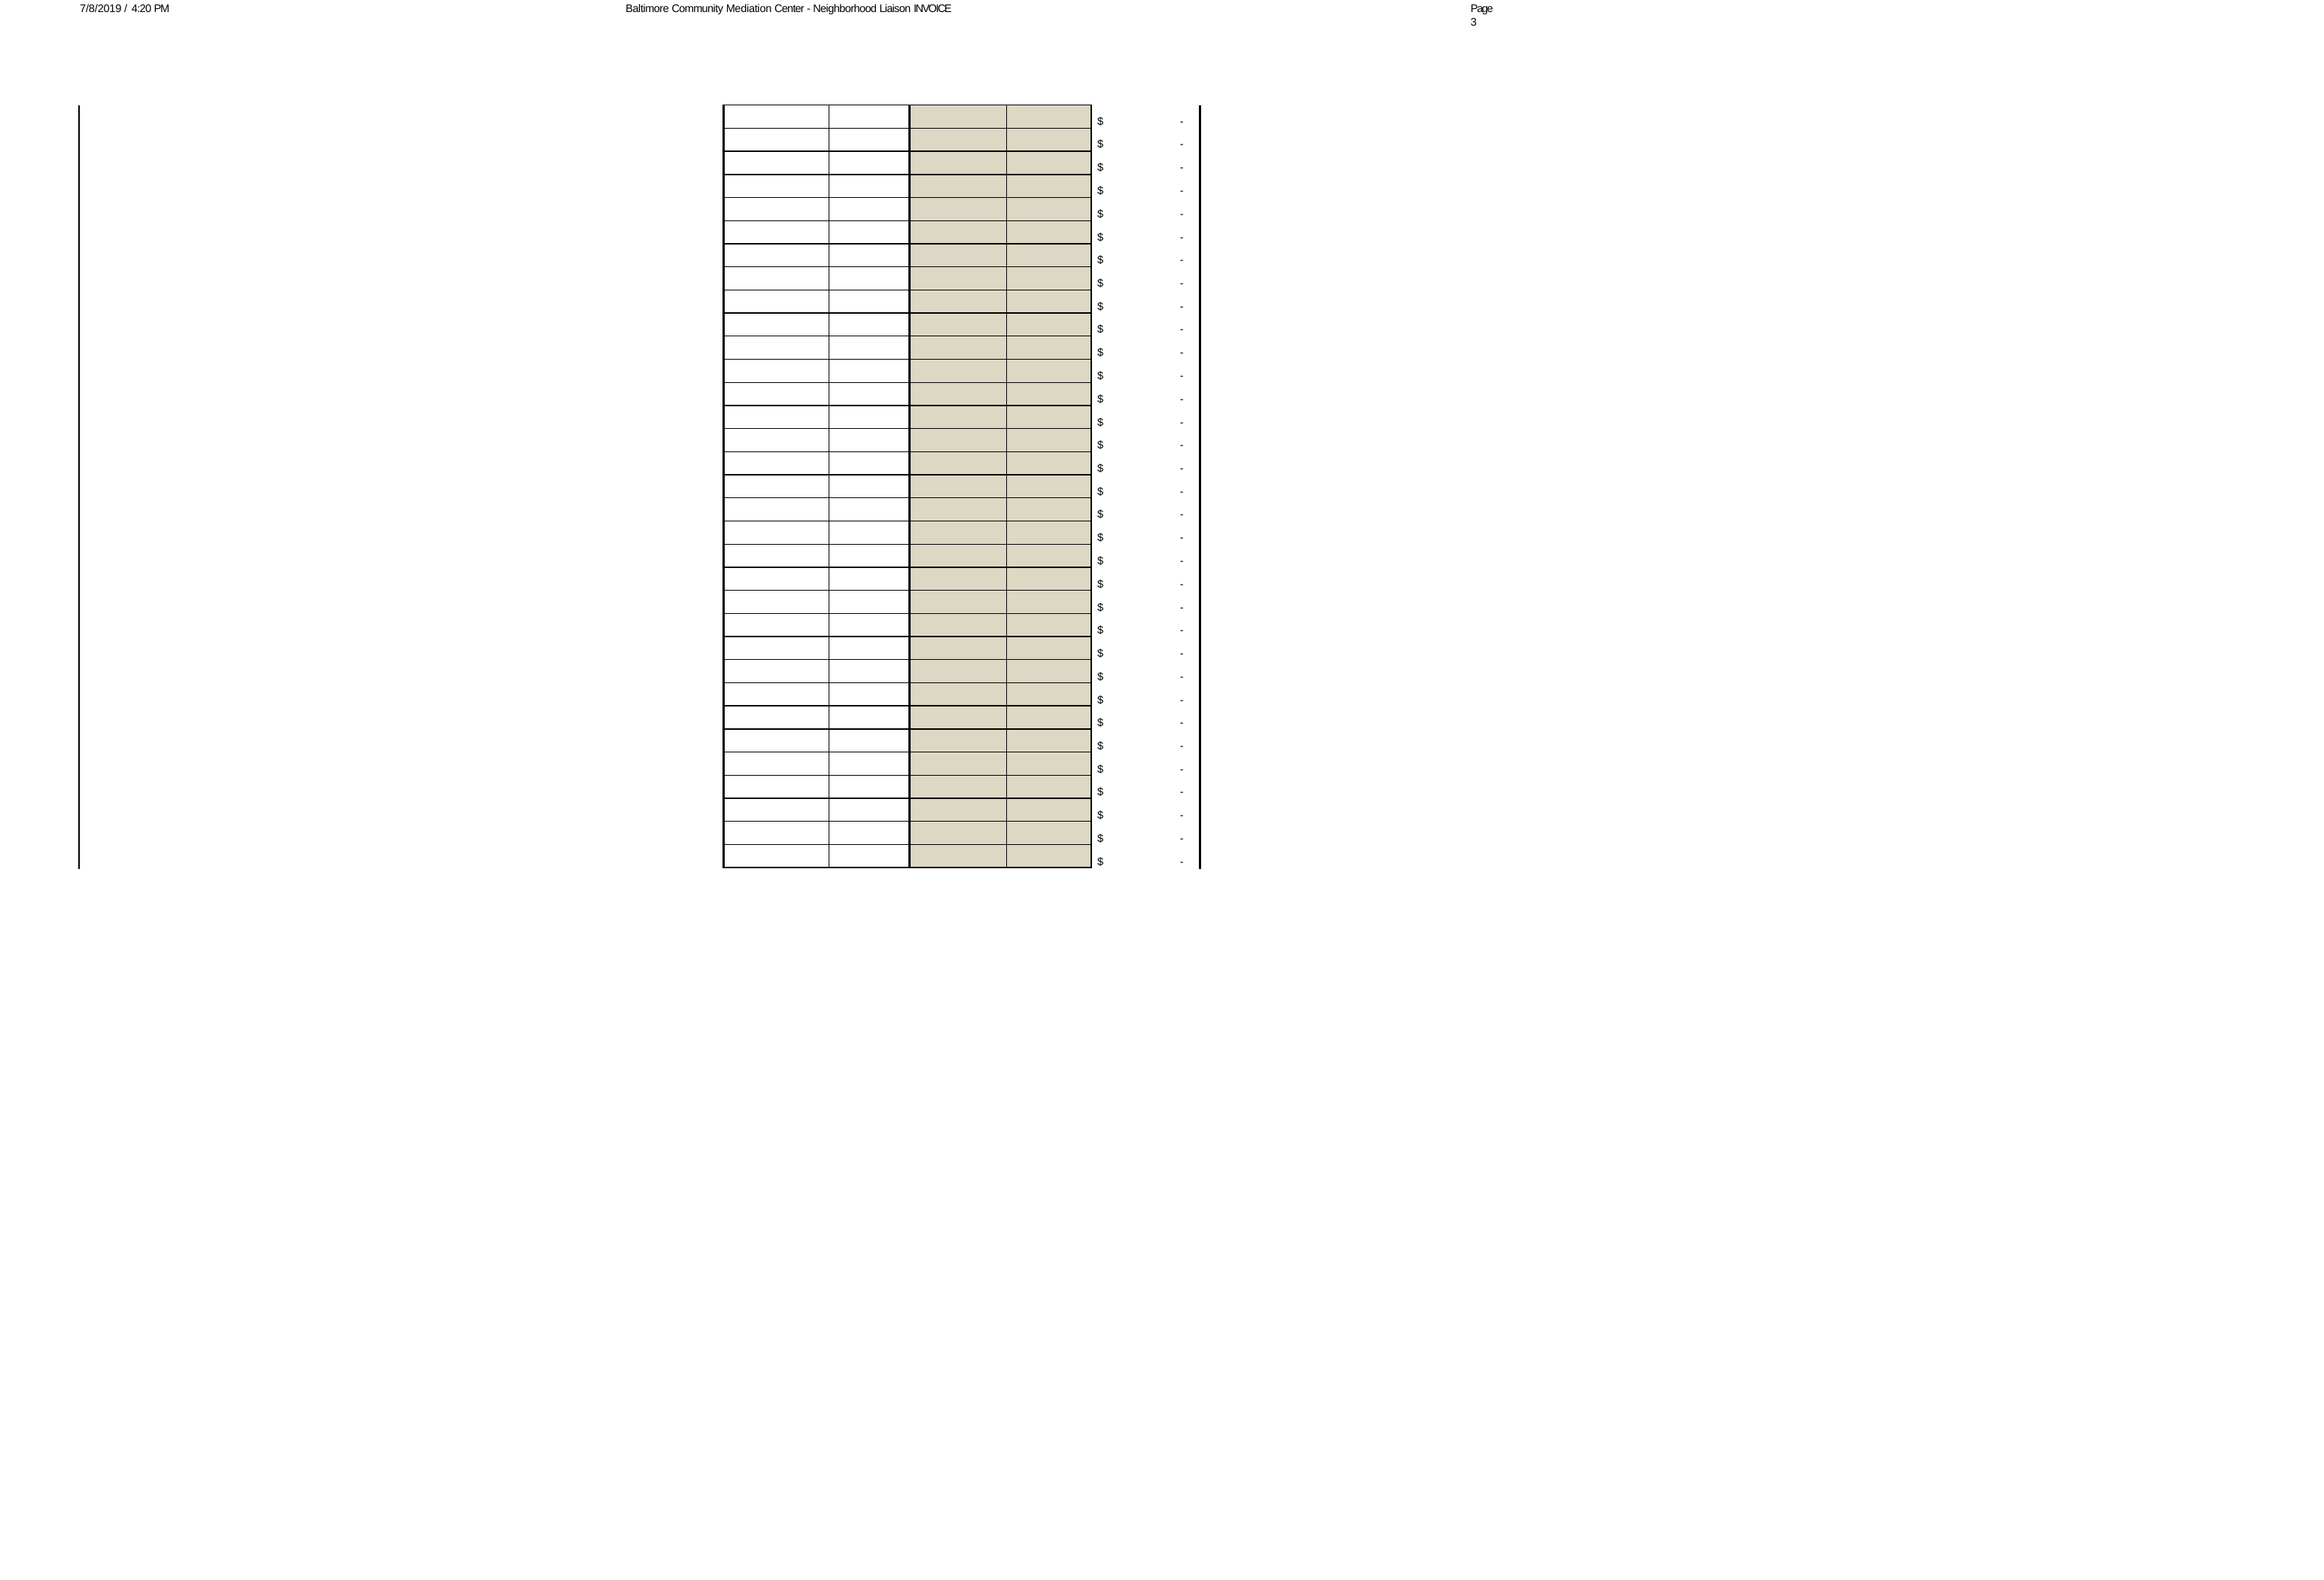

7/8/2019 / 4:20 PM
Baltimore Community Mediation Center - Neighborhood Liaison INVOICE
Page 3
|  |  |  |  |
| --- | --- | --- | --- |
|  |  |  |  |
|  |  |  |  |
|  |  |  |  |
|  |  |  |  |
|  |  |  |  |
|  |  |  |  |
|  |  |  |  |
|  |  |  |  |
|  |  |  |  |
|  |  |  |  |
|  |  |  |  |
|  |  |  |  |
|  |  |  |  |
|  |  |  |  |
|  |  |  |  |
|  |  |  |  |
|  |  |  |  |
|  |  |  |  |
|  |  |  |  |
|  |  |  |  |
|  |  |  |  |
|  |  |  |  |
|  |  |  |  |
|  |  |  |  |
|  |  |  |  |
|  |  |  |  |
|  |  |  |  |
|  |  |  |  |
|  |  |  |  |
|  |  |  |  |
|  |  |  |  |
|  |  |  |  |

$
-
$
-
$
-
$
-
$
-
$
-
$
-
$
-
$
-
$
-
$
-
$
-
$
-
$
-
$
-
$
-
$
-
$
-
$
-
$
-
$
-
$
-
$
-
$
-
$
-
$
-
$
-
$
-
$
-
$
-
$
-
$
-
$
-